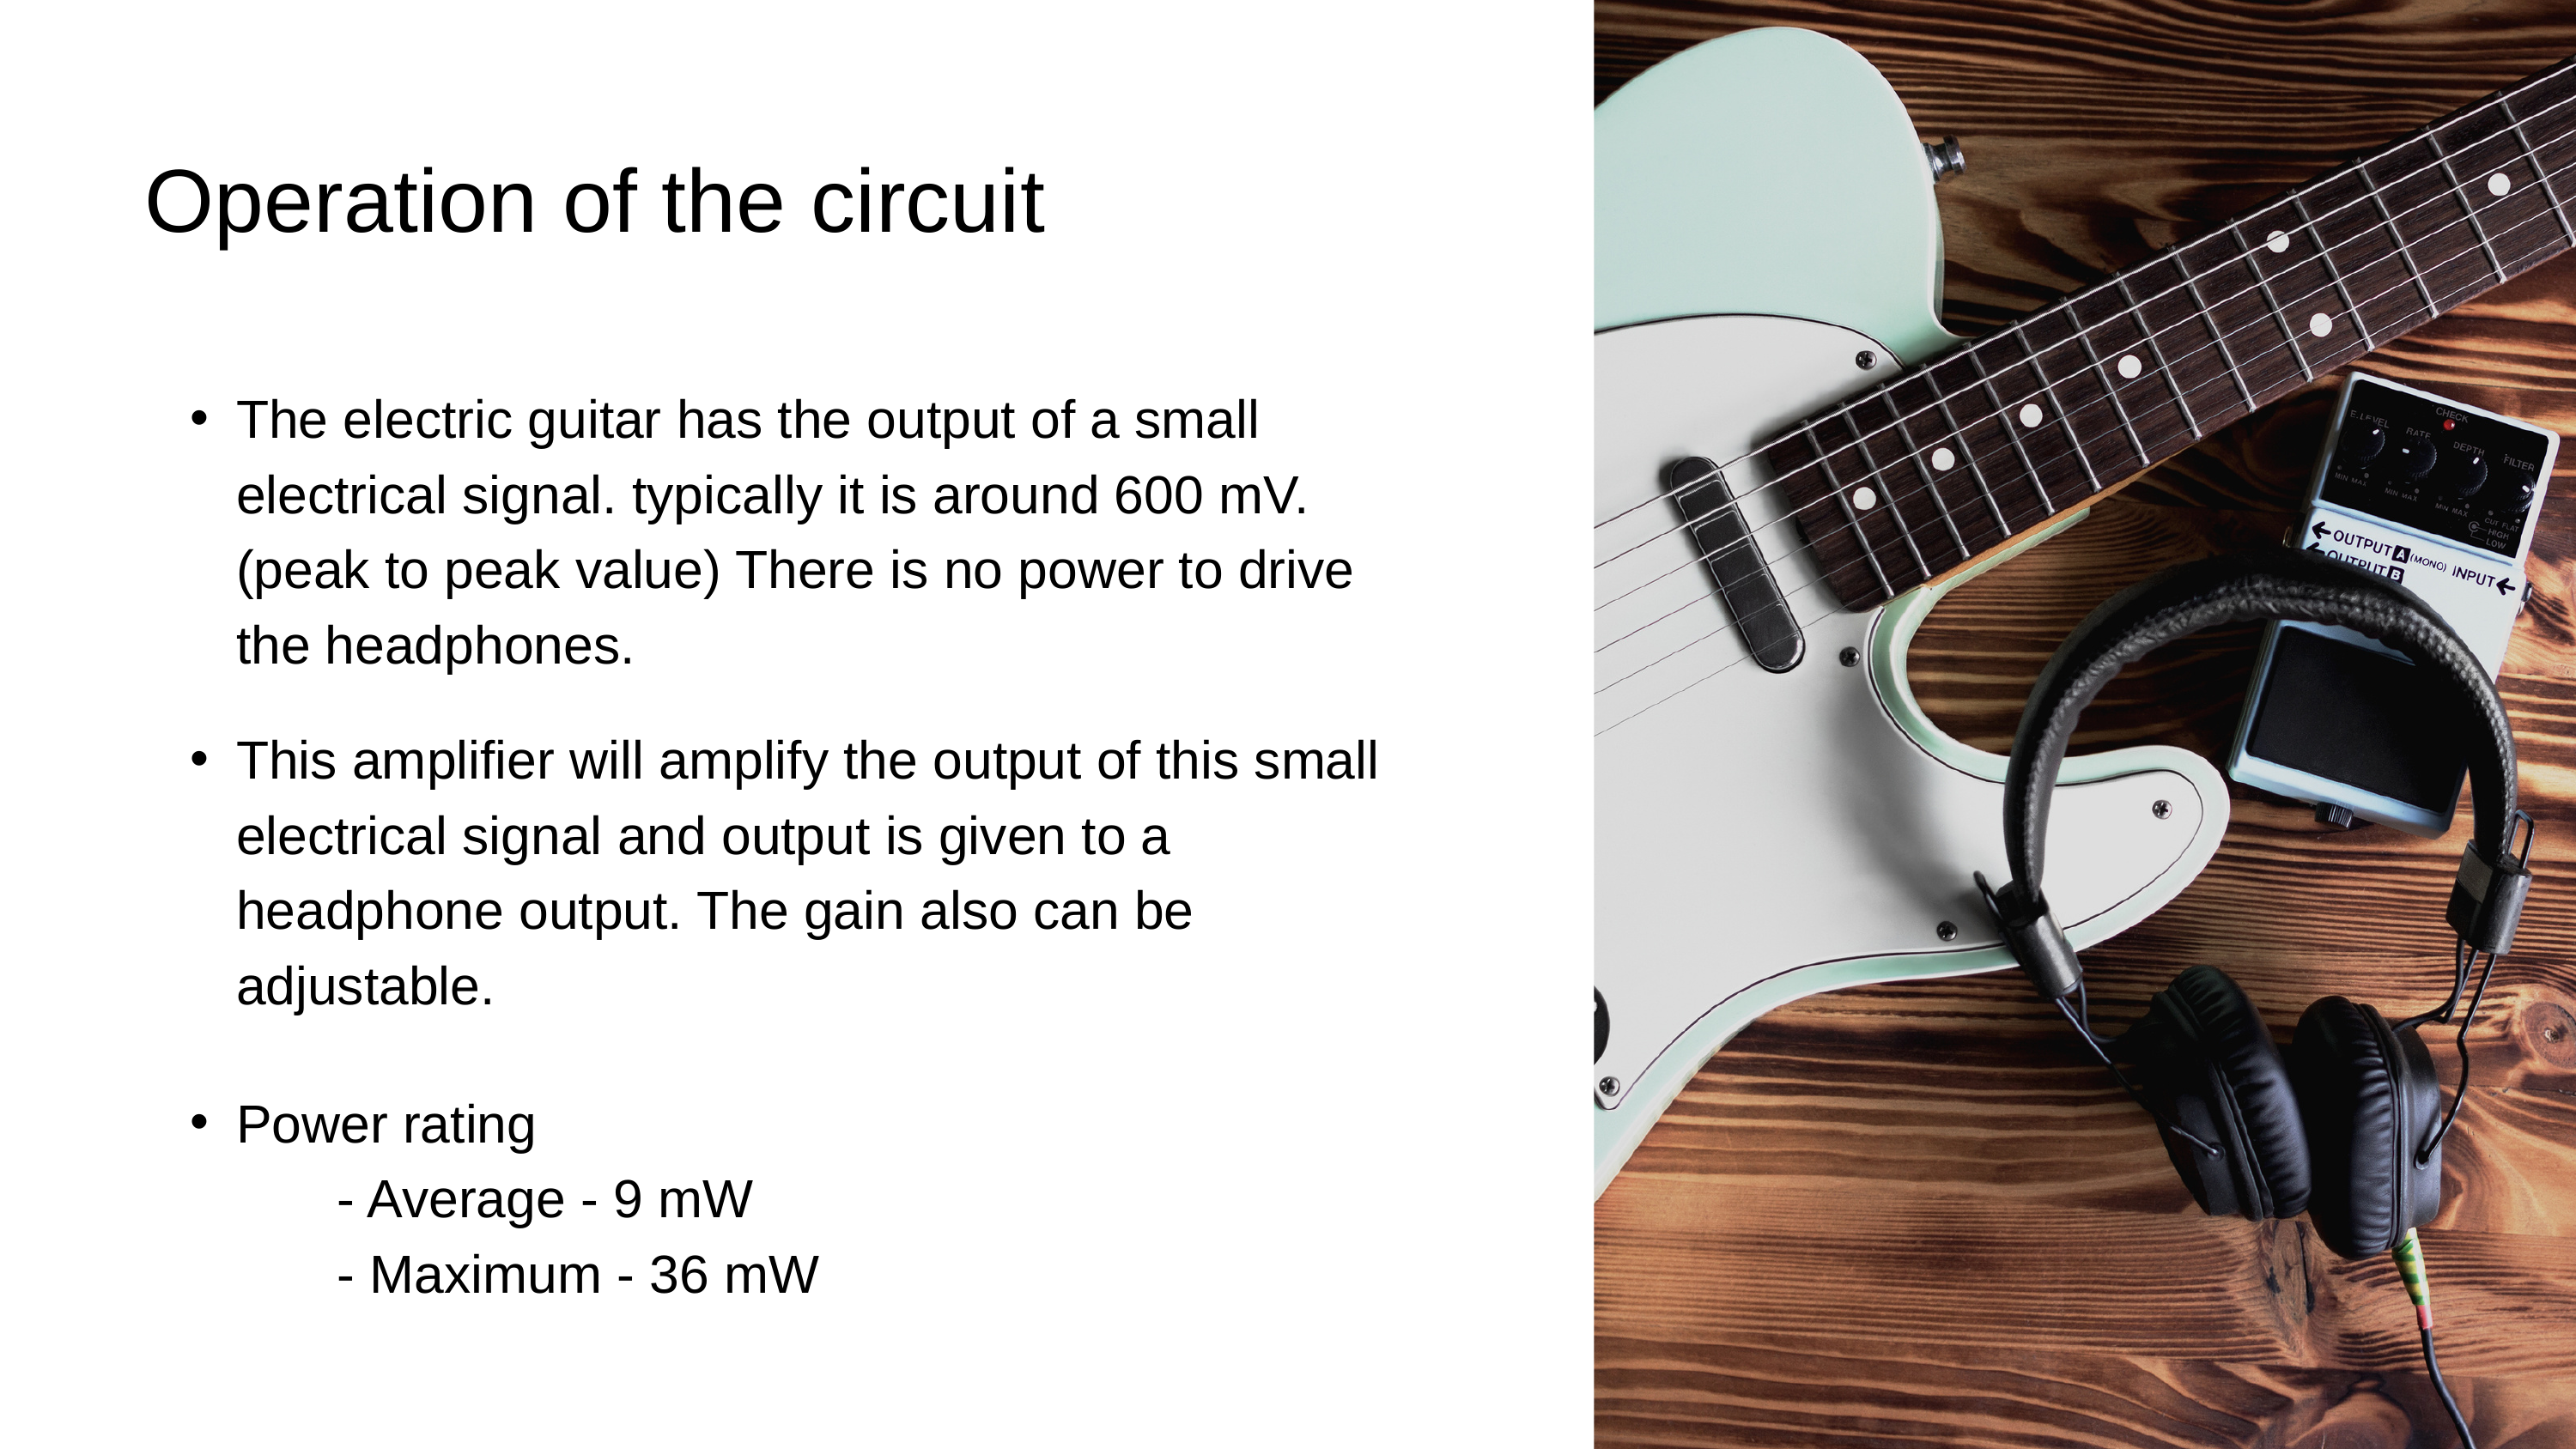

Operation of the circuit
The electric guitar has the output of a small electrical signal. typically it is around 600 mV.(peak to peak value) There is no power to drive the headphones.
This amplifier will amplify the output of this small electrical signal and output is given to a headphone output. The gain also can be adjustable.
Power rating
             - Average - 9 mW
             - Maximum - 36 mW